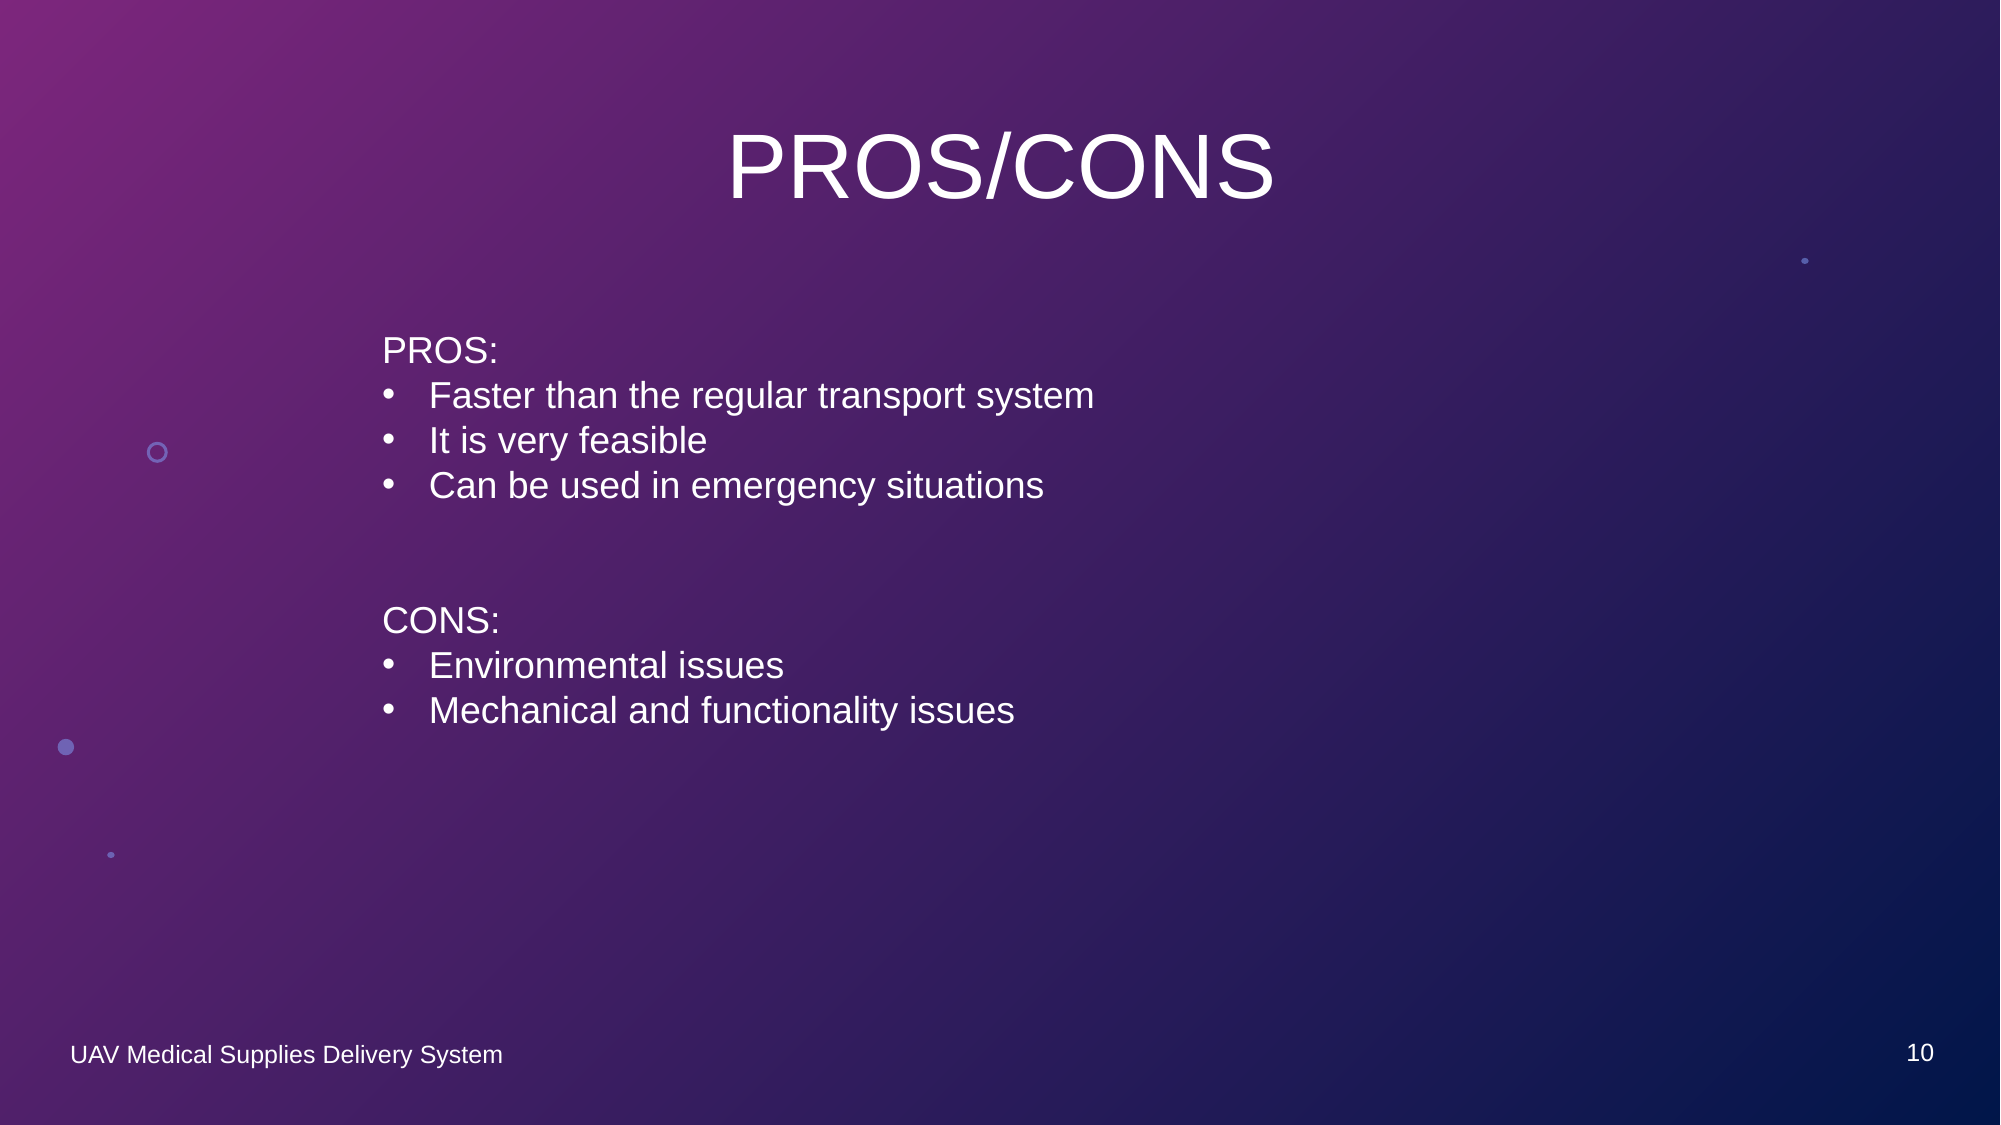

# PROS/CONS
PROS:
Faster than the regular transport system
It is very feasible
Can be used in emergency situations

CONS:
Environmental issues
Mechanical and functionality issues
10
UAV Medical Supplies Delivery System